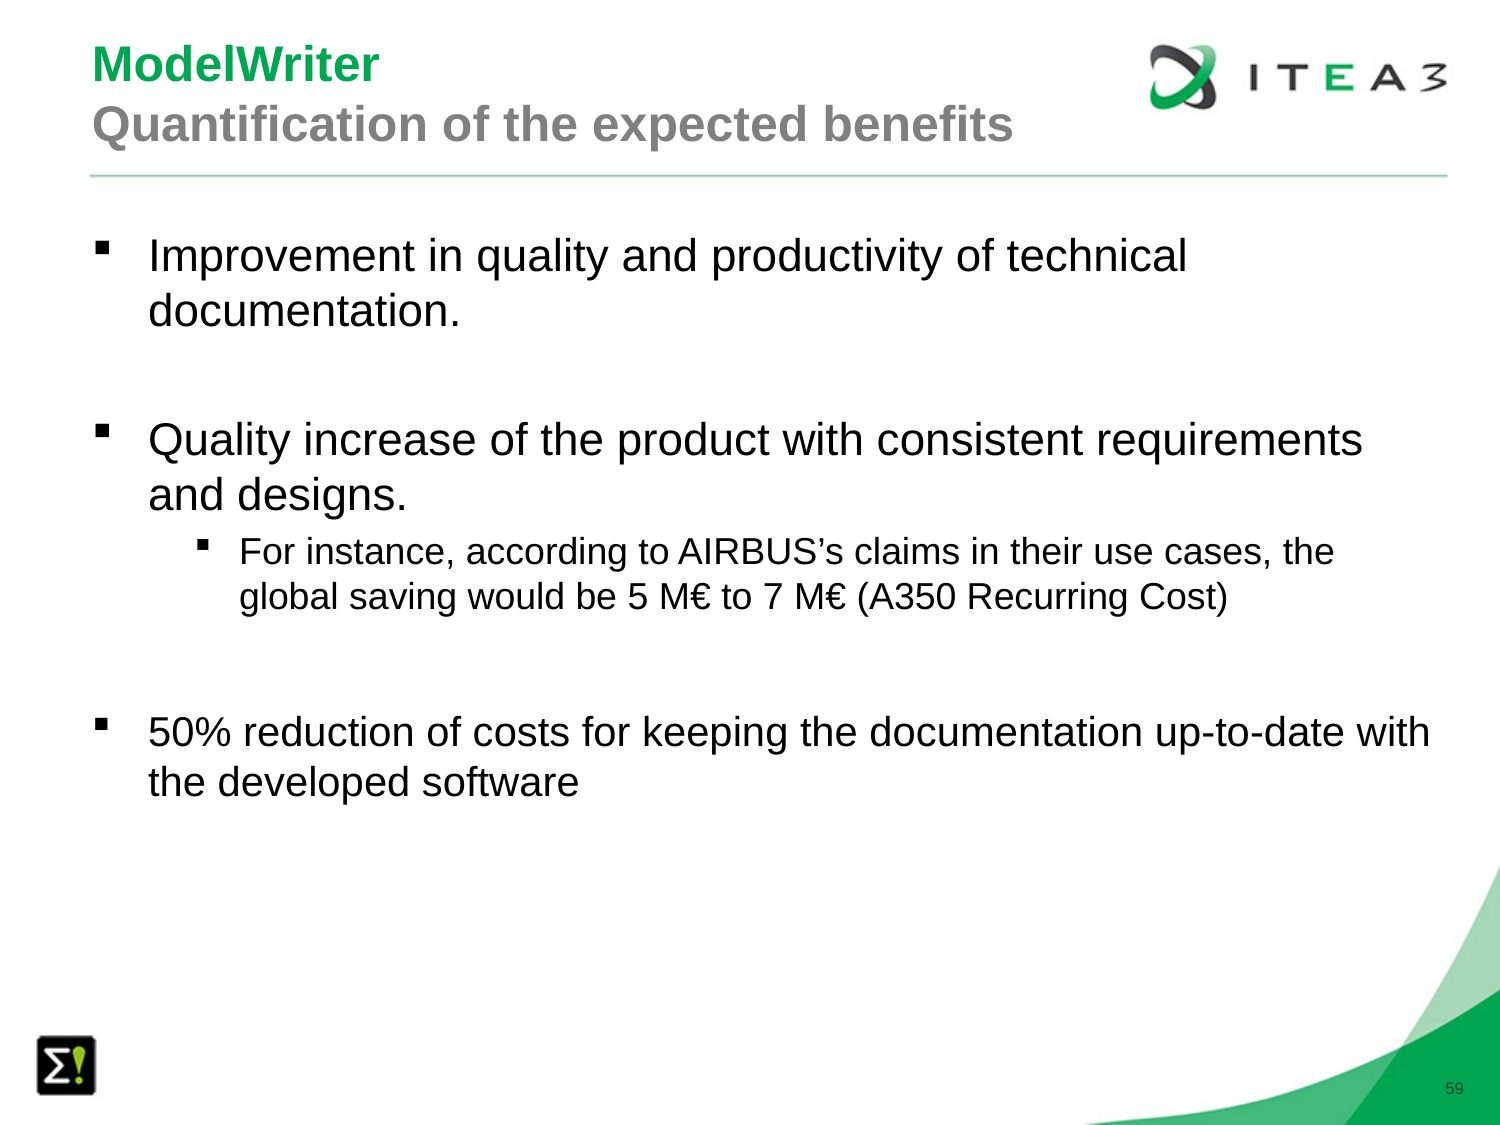

# ModelWriter Quantification of the expected benefits
Improvement in quality and productivity of technical documentation.

Quality increase of the product with consistent requirements and designs.
For instance, according to AIRBUS’s claims in their use cases, the global saving would be 5 M€ to 7 M€ (A350 Recurring Cost)

50% reduction of costs for keeping the documentation up-to-date with the developed software